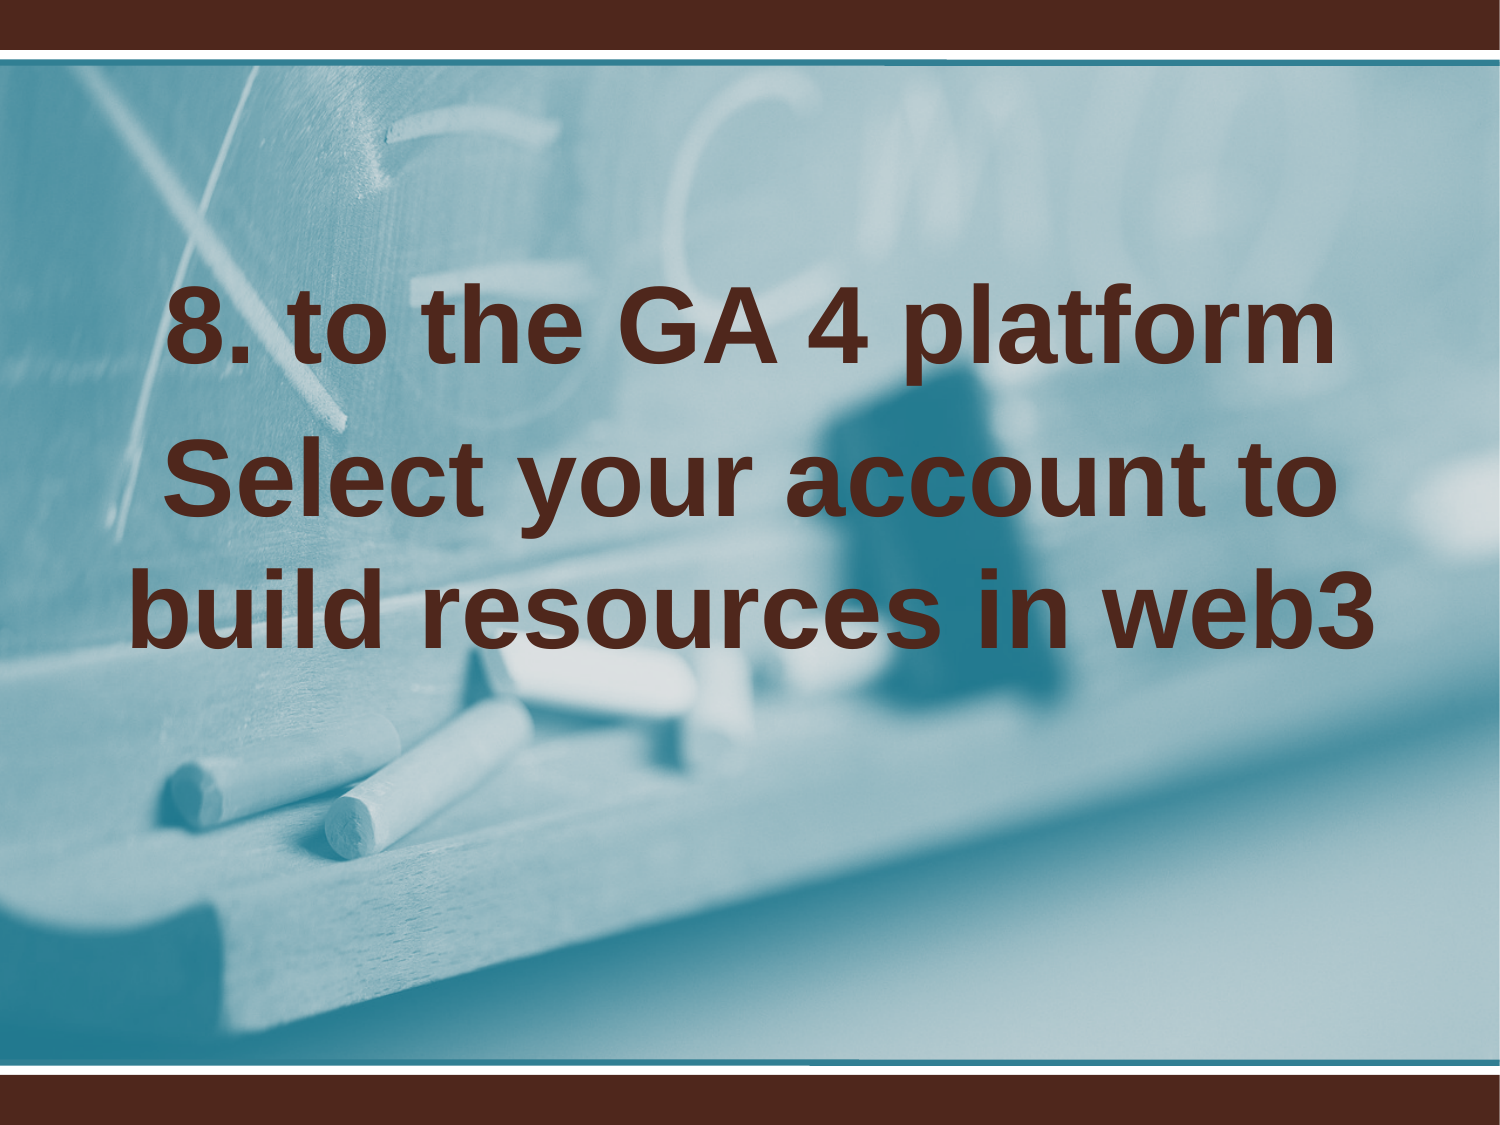

8. to the GA 4 platform
Select your account to build resources in web3